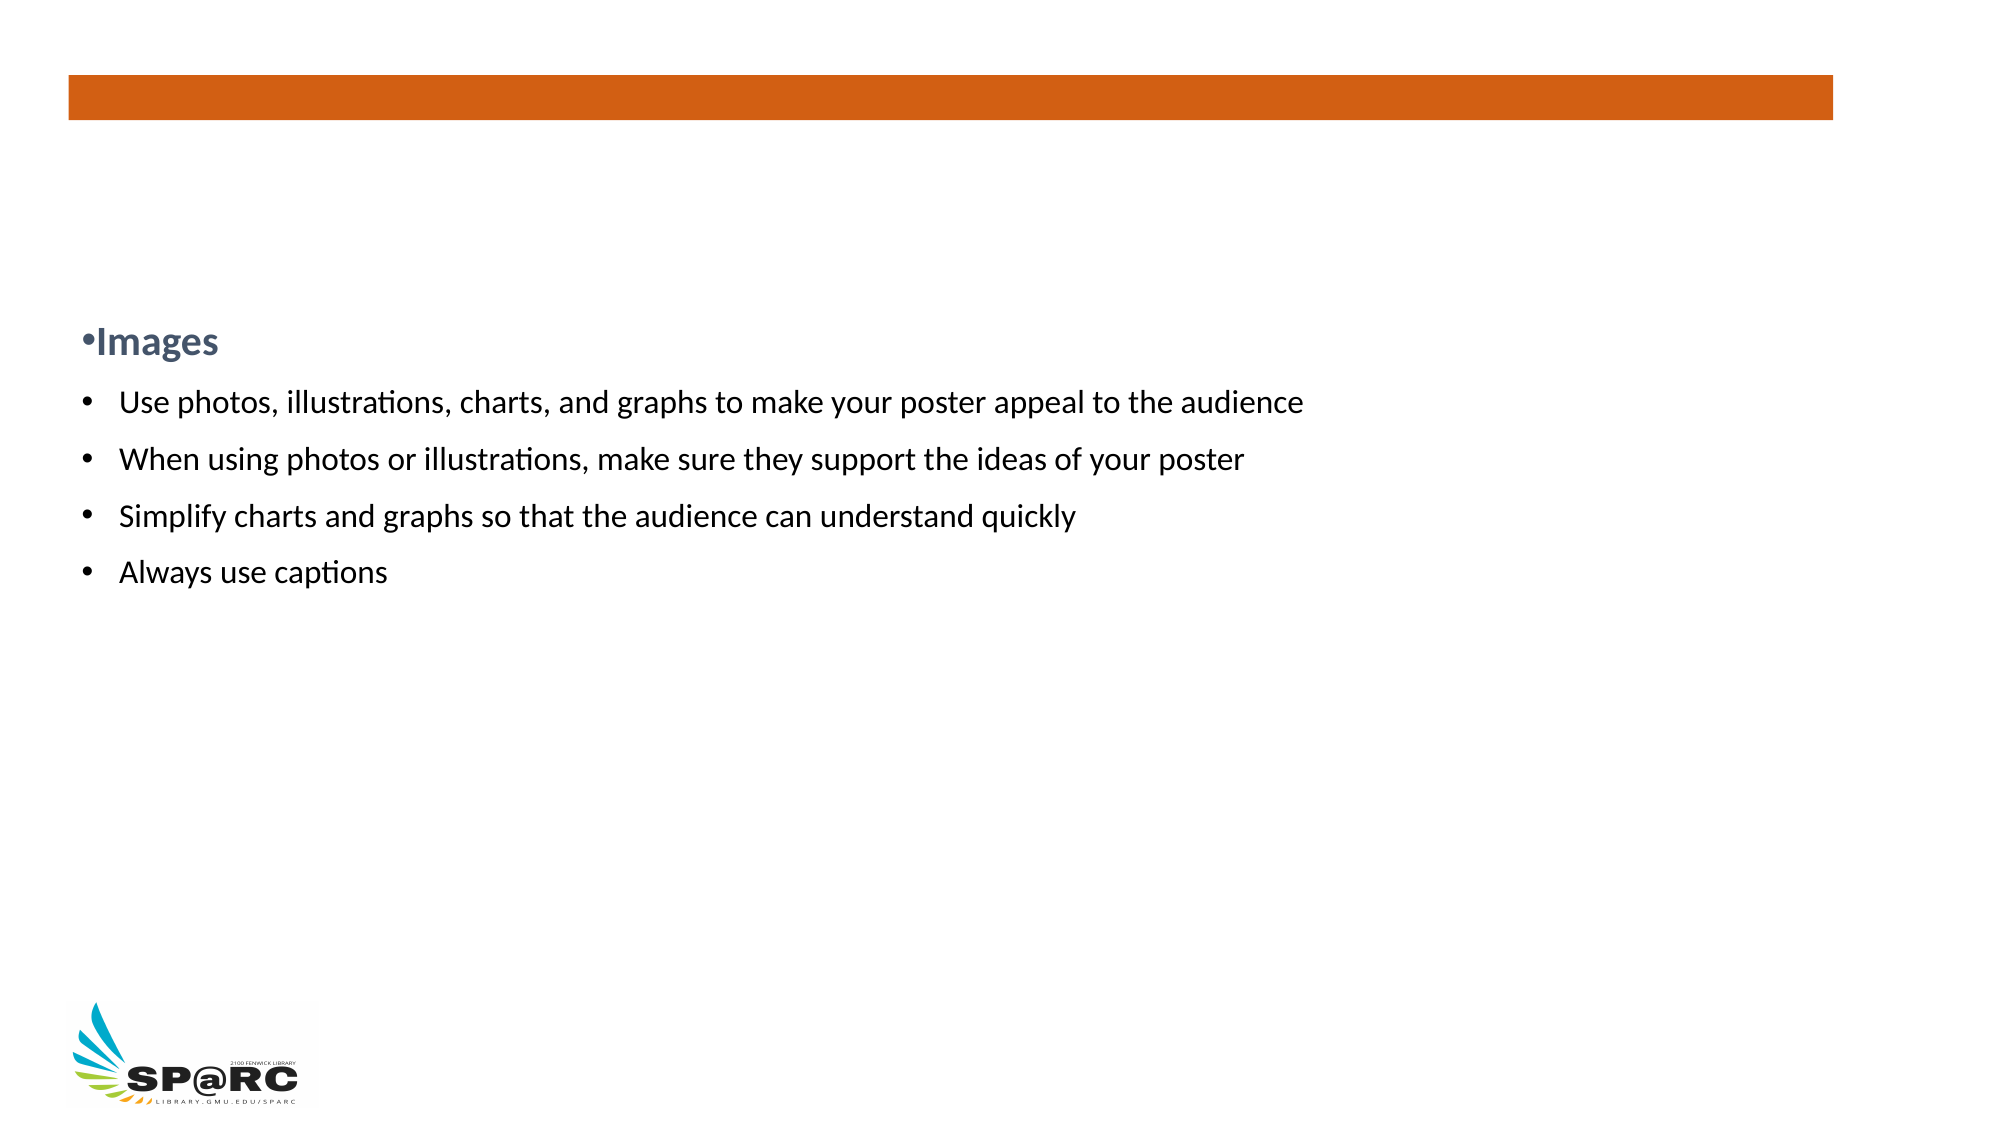

Images
Use photos, illustrations, charts, and graphs to make your poster appeal to the audience
When using photos or illustrations, make sure they support the ideas of your poster
Simplify charts and graphs so that the audience can understand quickly
Always use captions